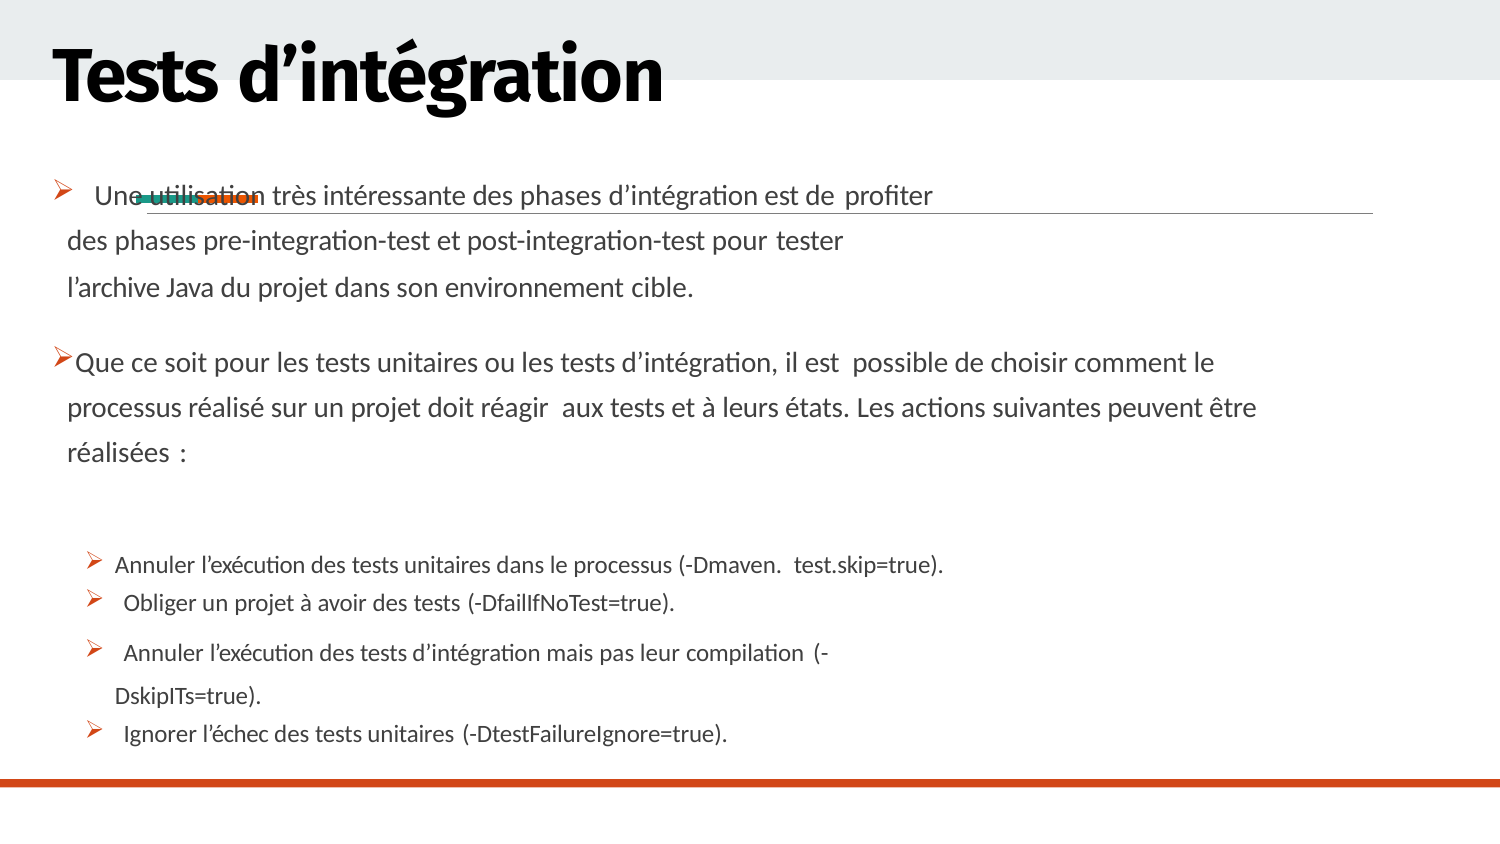

Tests d’intégration
Une utilisation très intéressante des phases d’intégration est de profiter
des phases pre-integration-test et post-integration-test pour tester
l’archive Java du projet dans son environnement cible.
Que ce soit pour les tests unitaires ou les tests d’intégration, il est  possible de choisir comment le processus réalisé sur un projet doit réagir  aux tests et à leurs états. Les actions suivantes peuvent être réalisées :

Annuler l’exécution des tests unitaires dans le processus (-Dmaven.  test.skip=true).
Obliger un projet à avoir des tests (-DfailIfNoTest=true).
Annuler l’exécution des tests d’intégration mais pas leur compilation (-
DskipITs=true).
Ignorer l’échec des tests unitaires (-DtestFailureIgnore=true).